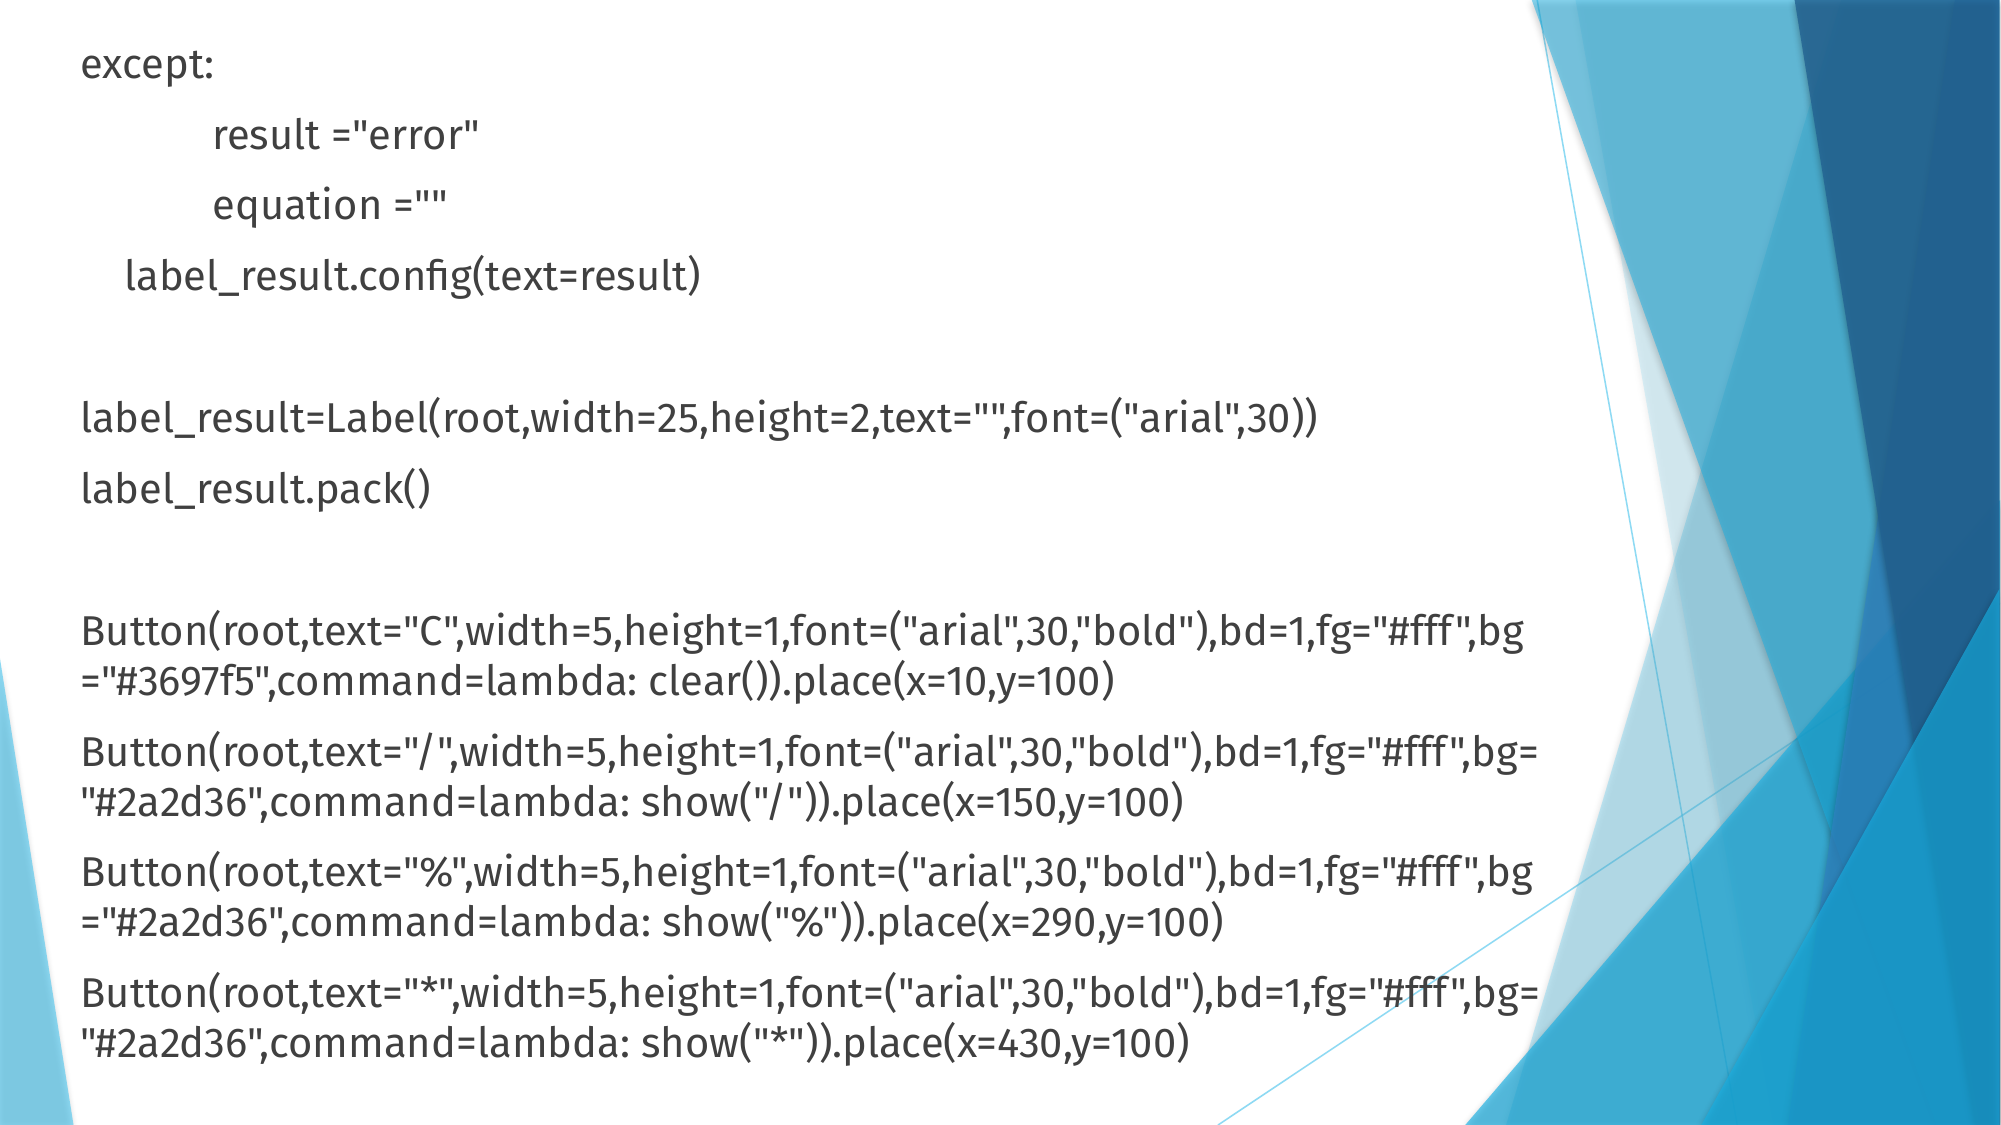

except:
            result ="error"
            equation =""
    label_result.config(text=result)

label_result=Label(root,width=25,height=2,text="",font=("arial",30))
label_result.pack()

Button(root,text="C",width=5,height=1,font=("arial",30,"bold"),bd=1,fg="#fff",bg="#3697f5",command=lambda: clear()).place(x=10,y=100)
Button(root,text="/",width=5,height=1,font=("arial",30,"bold"),bd=1,fg="#fff",bg="#2a2d36",command=lambda: show("/")).place(x=150,y=100)
Button(root,text="%",width=5,height=1,font=("arial",30,"bold"),bd=1,fg="#fff",bg="#2a2d36",command=lambda: show("%")).place(x=290,y=100)
Button(root,text="*",width=5,height=1,font=("arial",30,"bold"),bd=1,fg="#fff",bg="#2a2d36",command=lambda: show("*")).place(x=430,y=100)